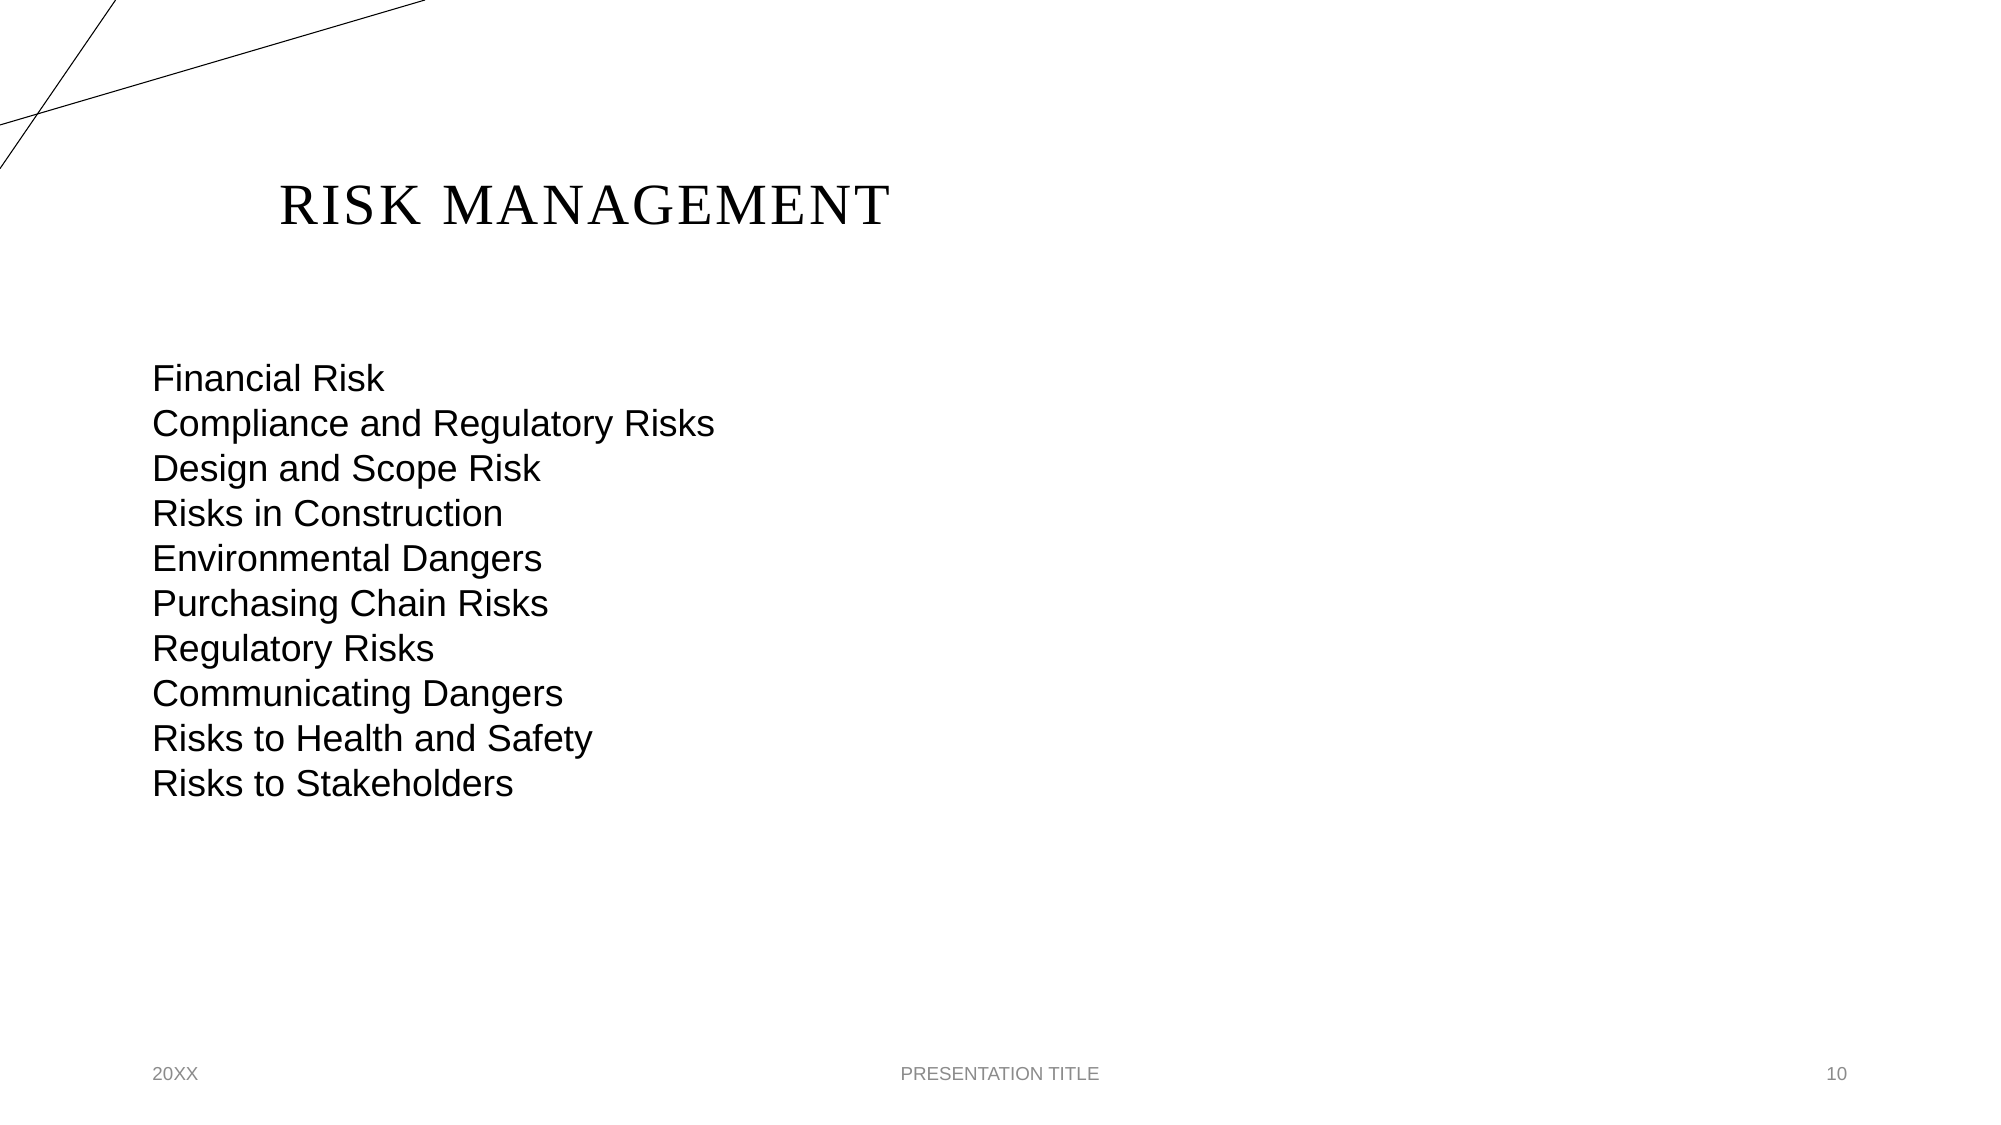

# Risk management
Financial Risk
Compliance and Regulatory Risks
Design and Scope Risk
Risks in Construction
Environmental Dangers
Purchasing Chain Risks
Regulatory Risks
Communicating Dangers
Risks to Health and Safety
Risks to Stakeholders
20XX
PRESENTATION TITLE
10